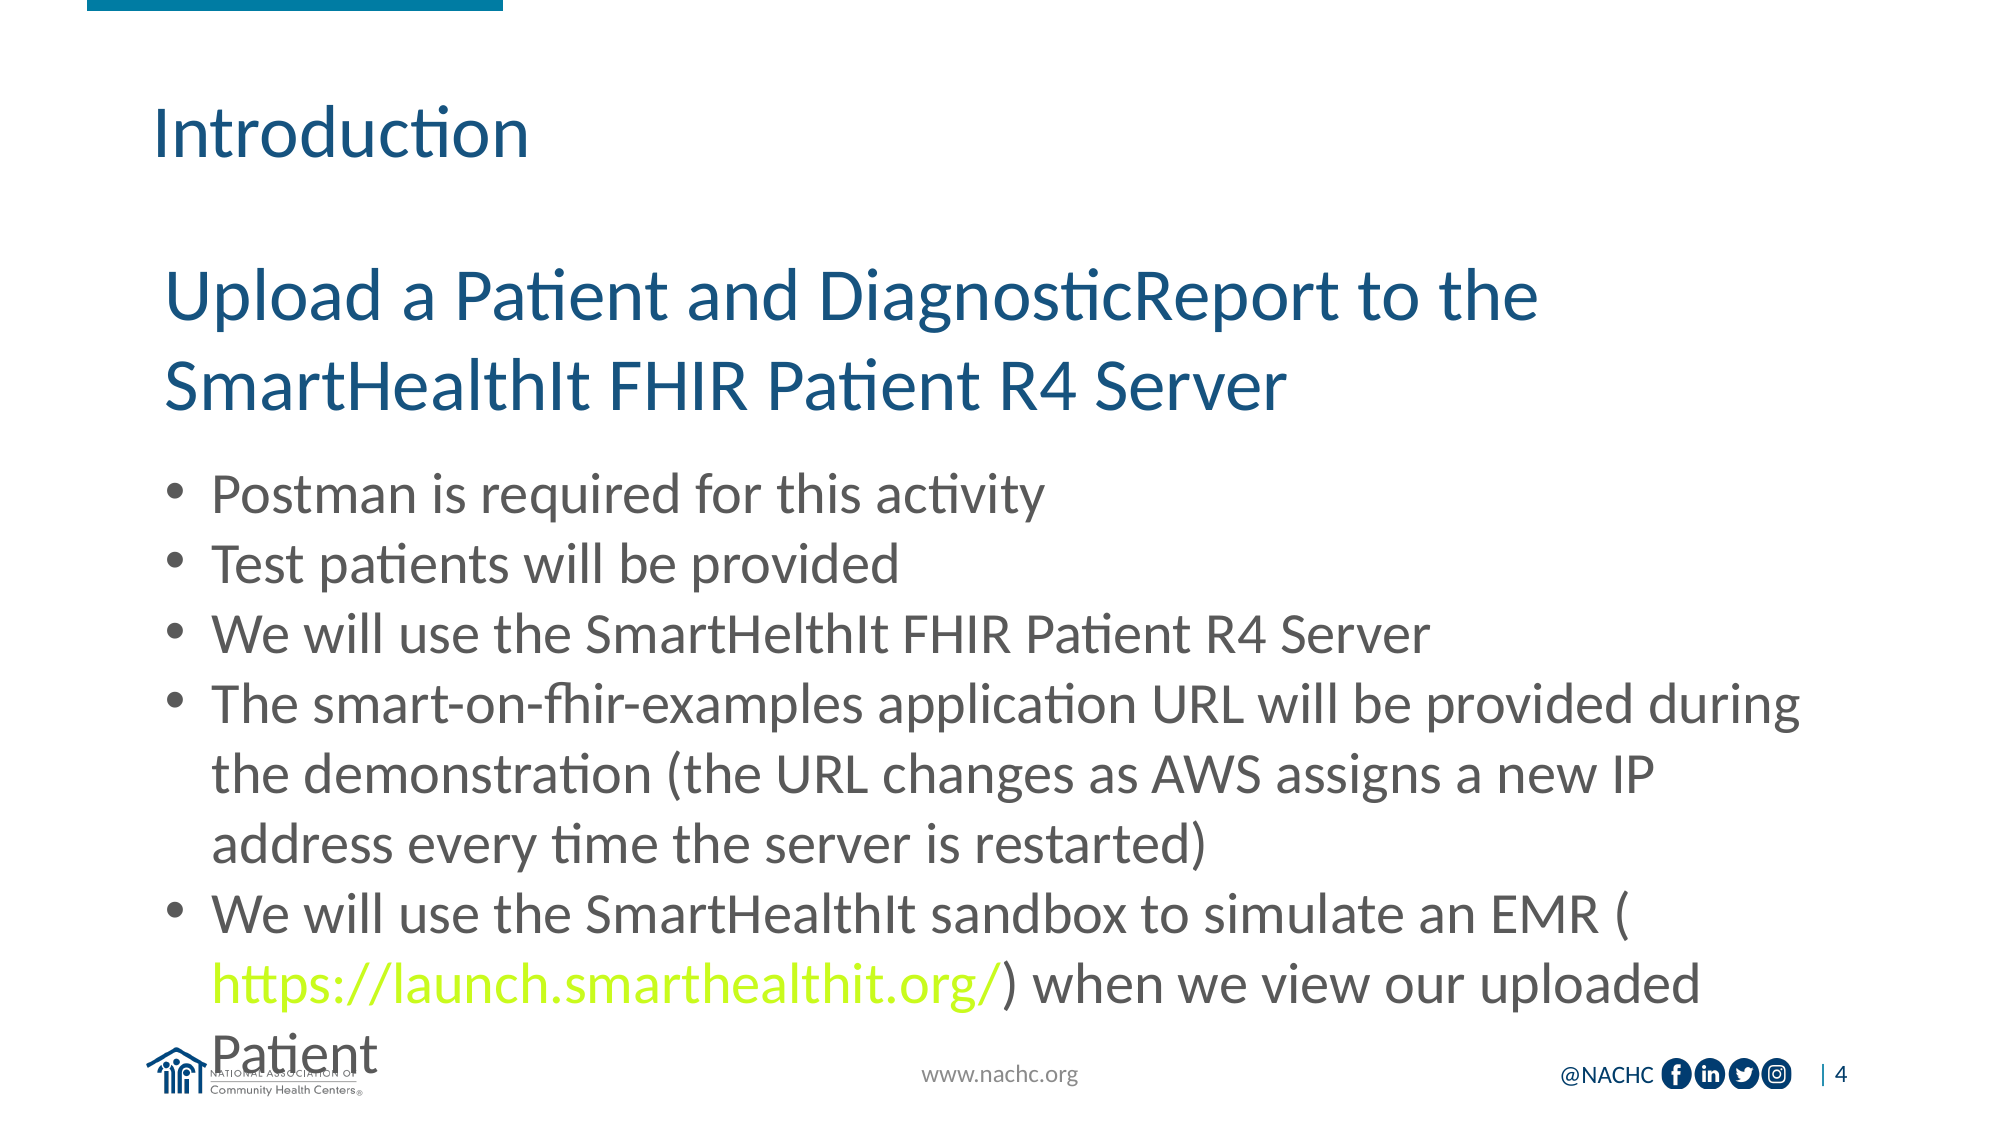

#
Introduction
Upload a Patient and DiagnosticReport to the SmartHealthIt FHIR Patient R4 Server

Postman is required for this activity
Test patients will be provided
We will use the SmartHelthIt FHIR Patient R4 Server
The smart-on-fhir-examples application URL will be provided during the demonstration (the URL changes as AWS assigns a new IP address every time the server is restarted)
We will use the SmartHealthIt sandbox to simulate an EMR (https://launch.smarthealthit.org/) when we view our uploaded Patient

www.nachc.org
| 4